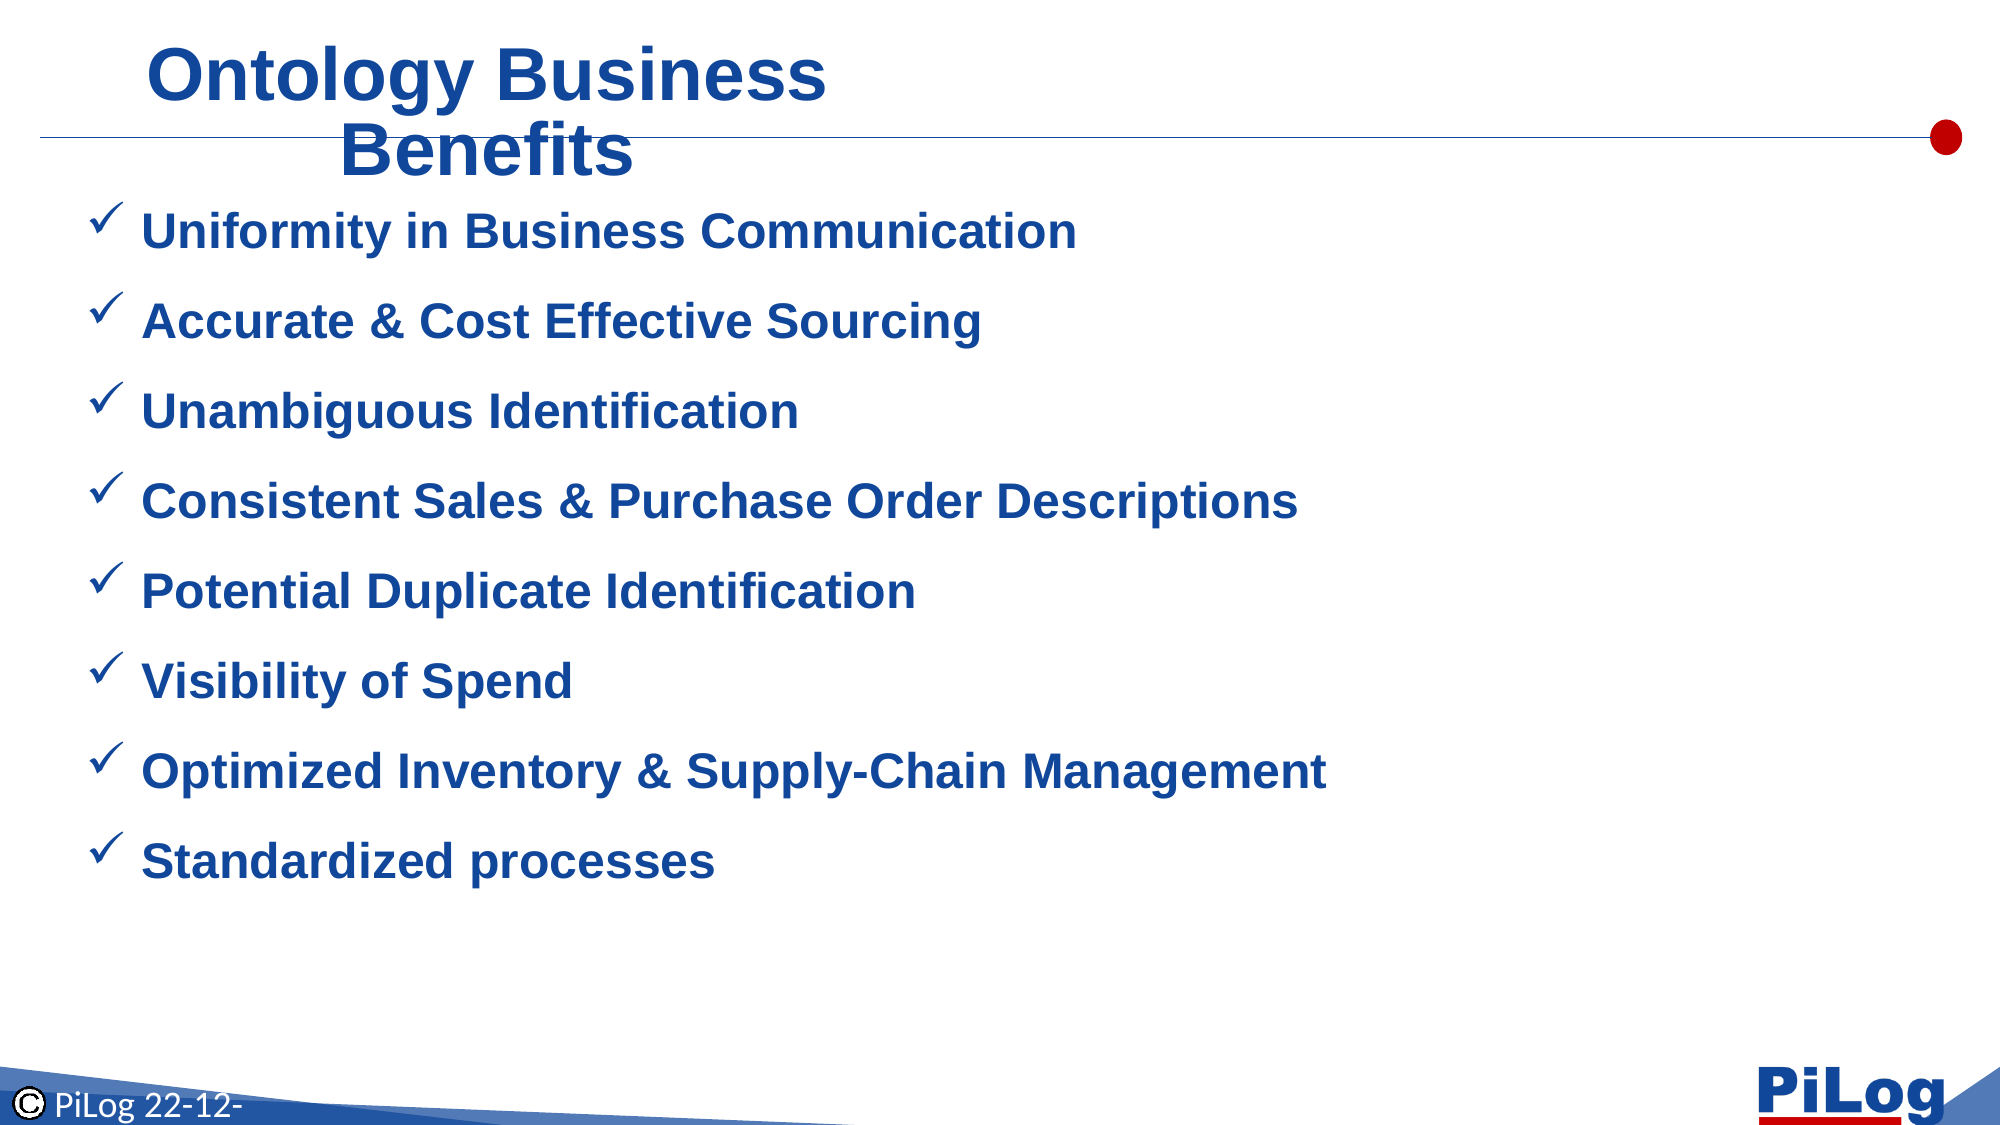

Ontology Business Benefits
Uniformity in Business Communication
Accurate & Cost Effective Sourcing
Unambiguous Identification
Consistent Sales & Purchase Order Descriptions
Potential Duplicate Identification
Visibility of Spend
Optimized Inventory & Supply-Chain Management
Standardized processes
PiLog 22-12-2025